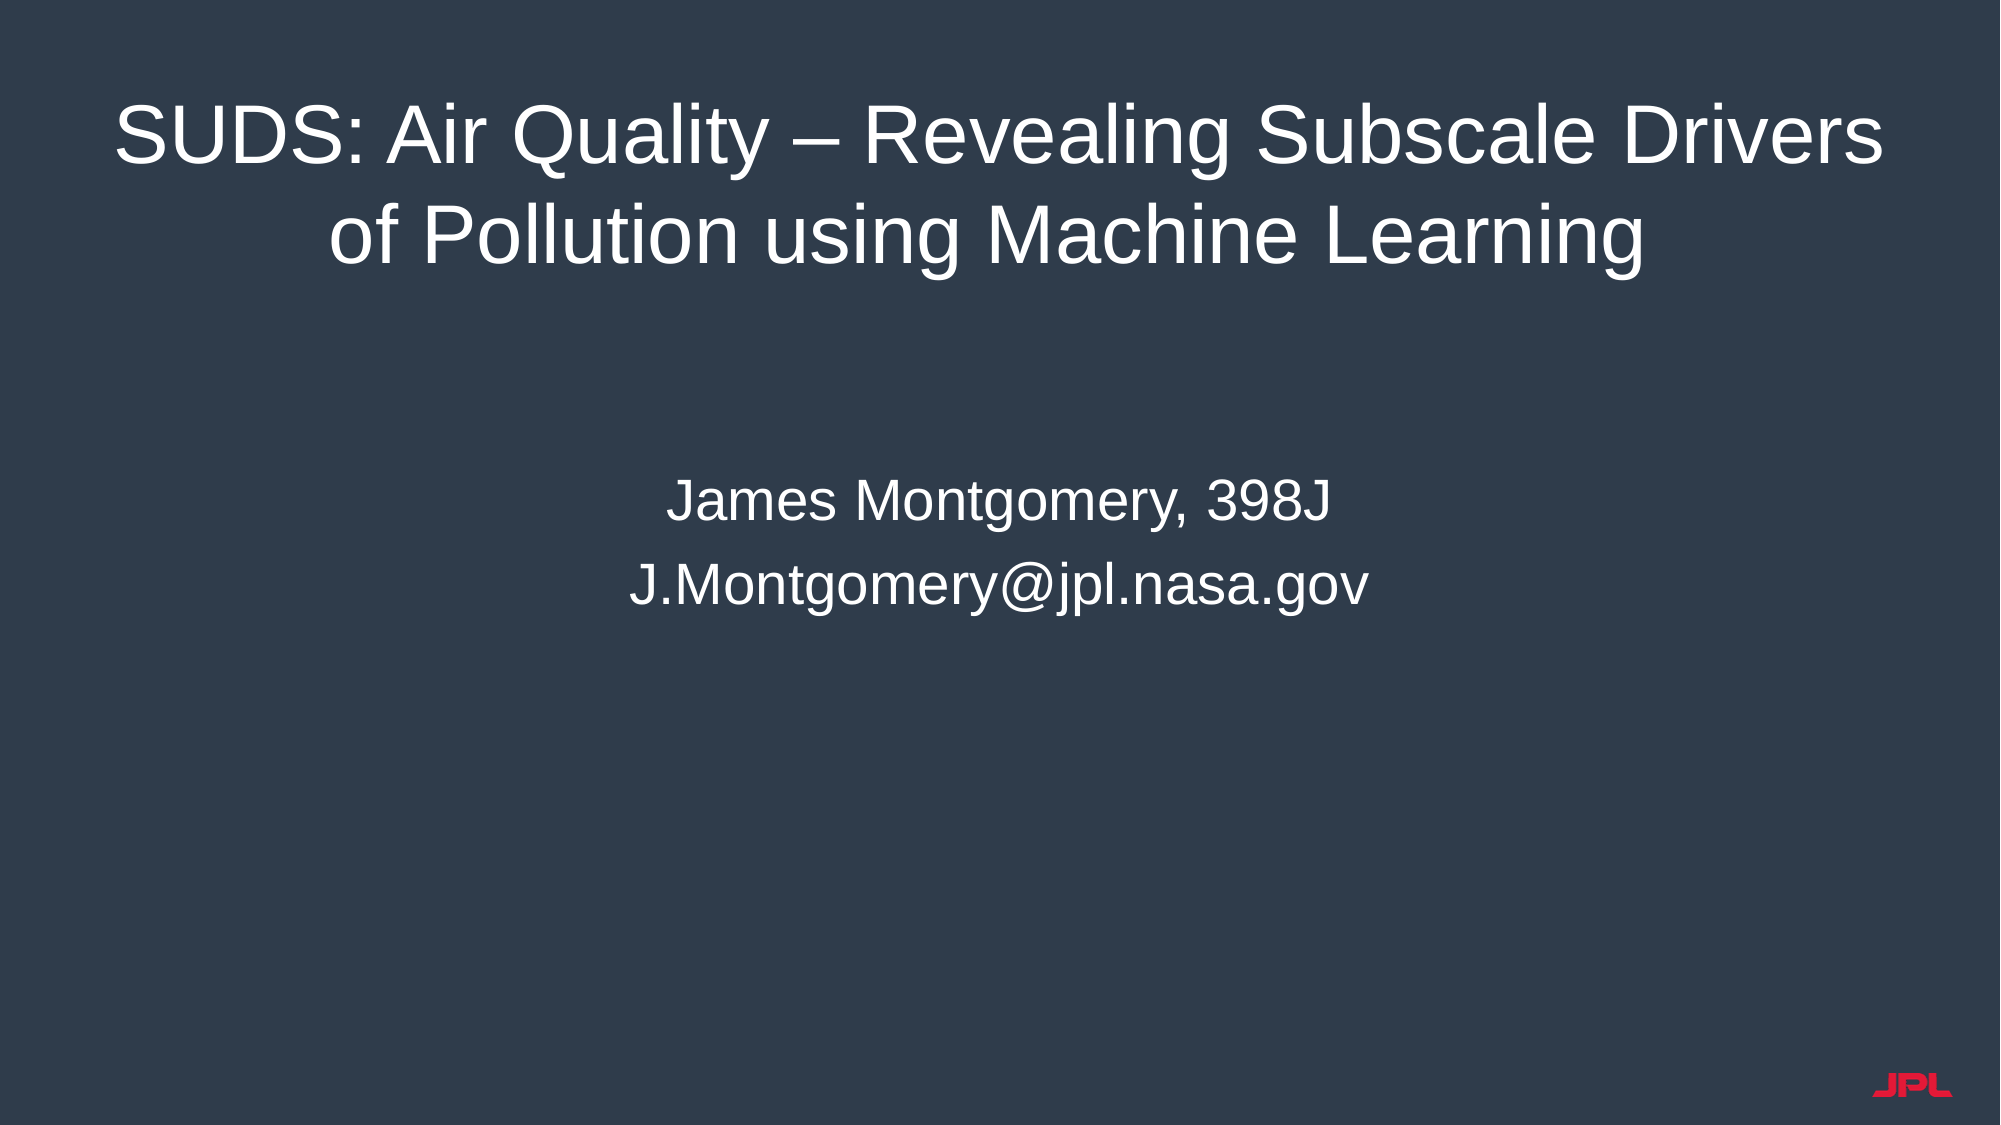

SUDS: Air Quality – Revealing Subscale Drivers of Pollution using Machine Learning
James Montgomery, 398J
J.Montgomery@jpl.nasa.gov